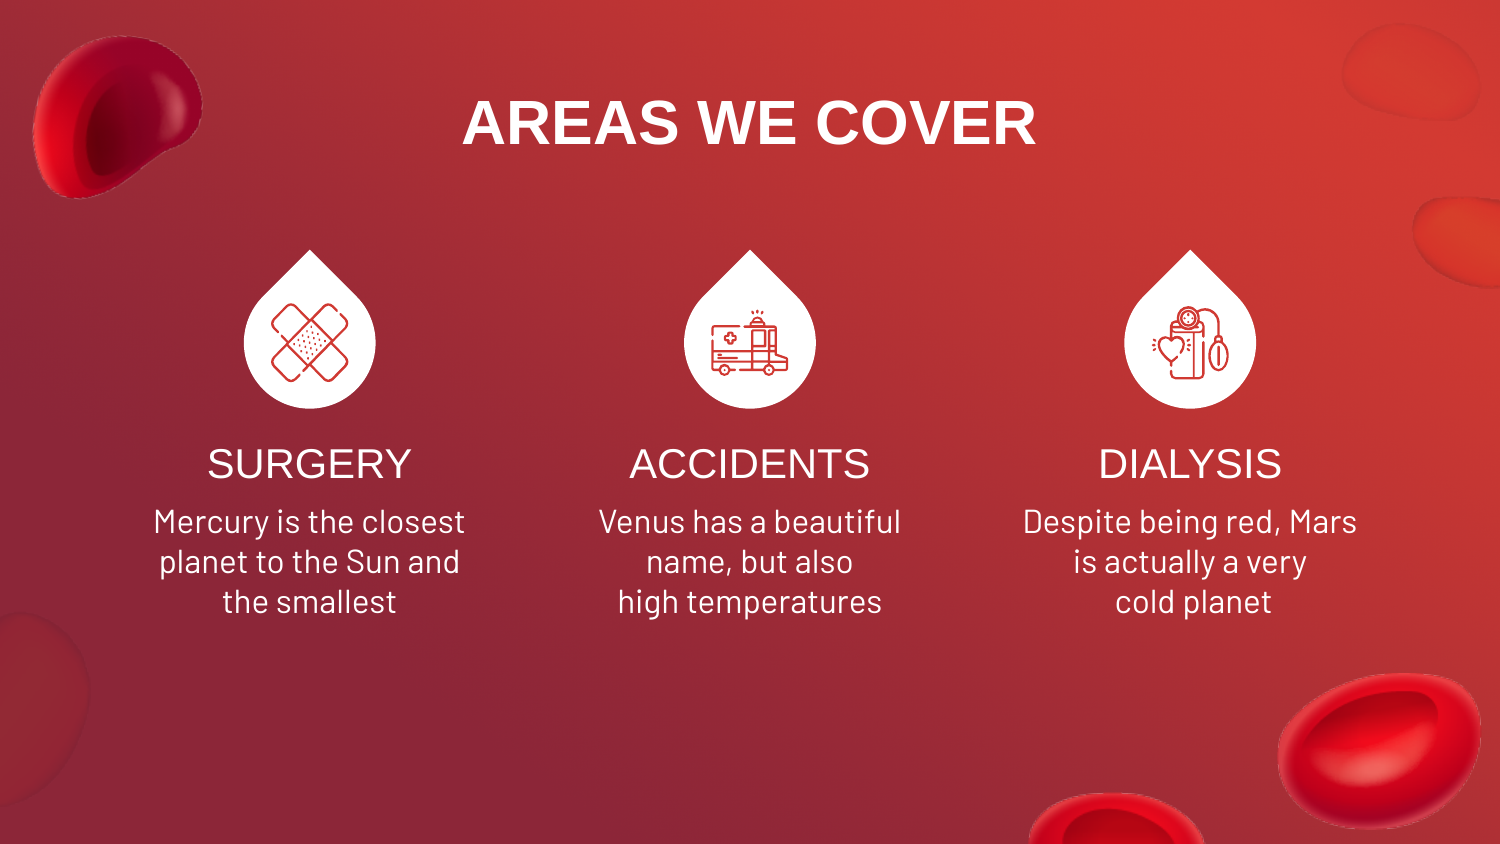

AREAS WE COVER

# SURGERY
ACCIDENTS
DIALYSIS
Mercury is the closest planet to the Sun and the smallest
Venus has a beautiful name, but also
high temperatures
Despite being red, Mars is actually a very
 cold planet